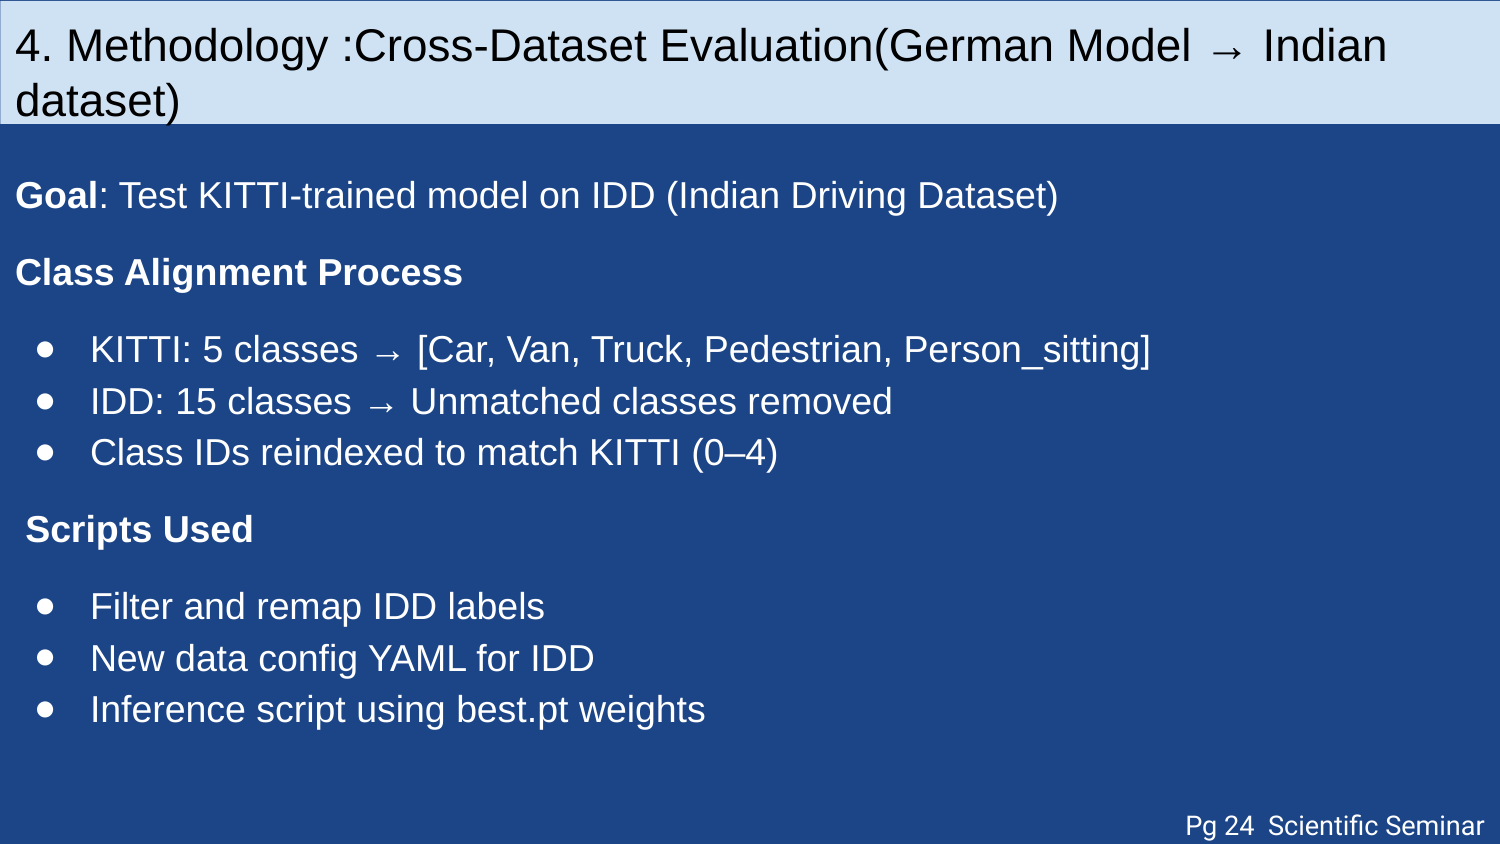

4. Methodology :Cross-Dataset Evaluation(German Model → Indian dataset)

Goal: Test KITTI-trained model on IDD (Indian Driving Dataset)
Class Alignment Process
KITTI: 5 classes → [Car, Van, Truck, Pedestrian, Person_sitting]
IDD: 15 classes → Unmatched classes removed
Class IDs reindexed to match KITTI (0–4)
 Scripts Used
Filter and remap IDD labels
New data config YAML for IDD
Inference script using best.pt weights
Pg 24  Scientific Seminar